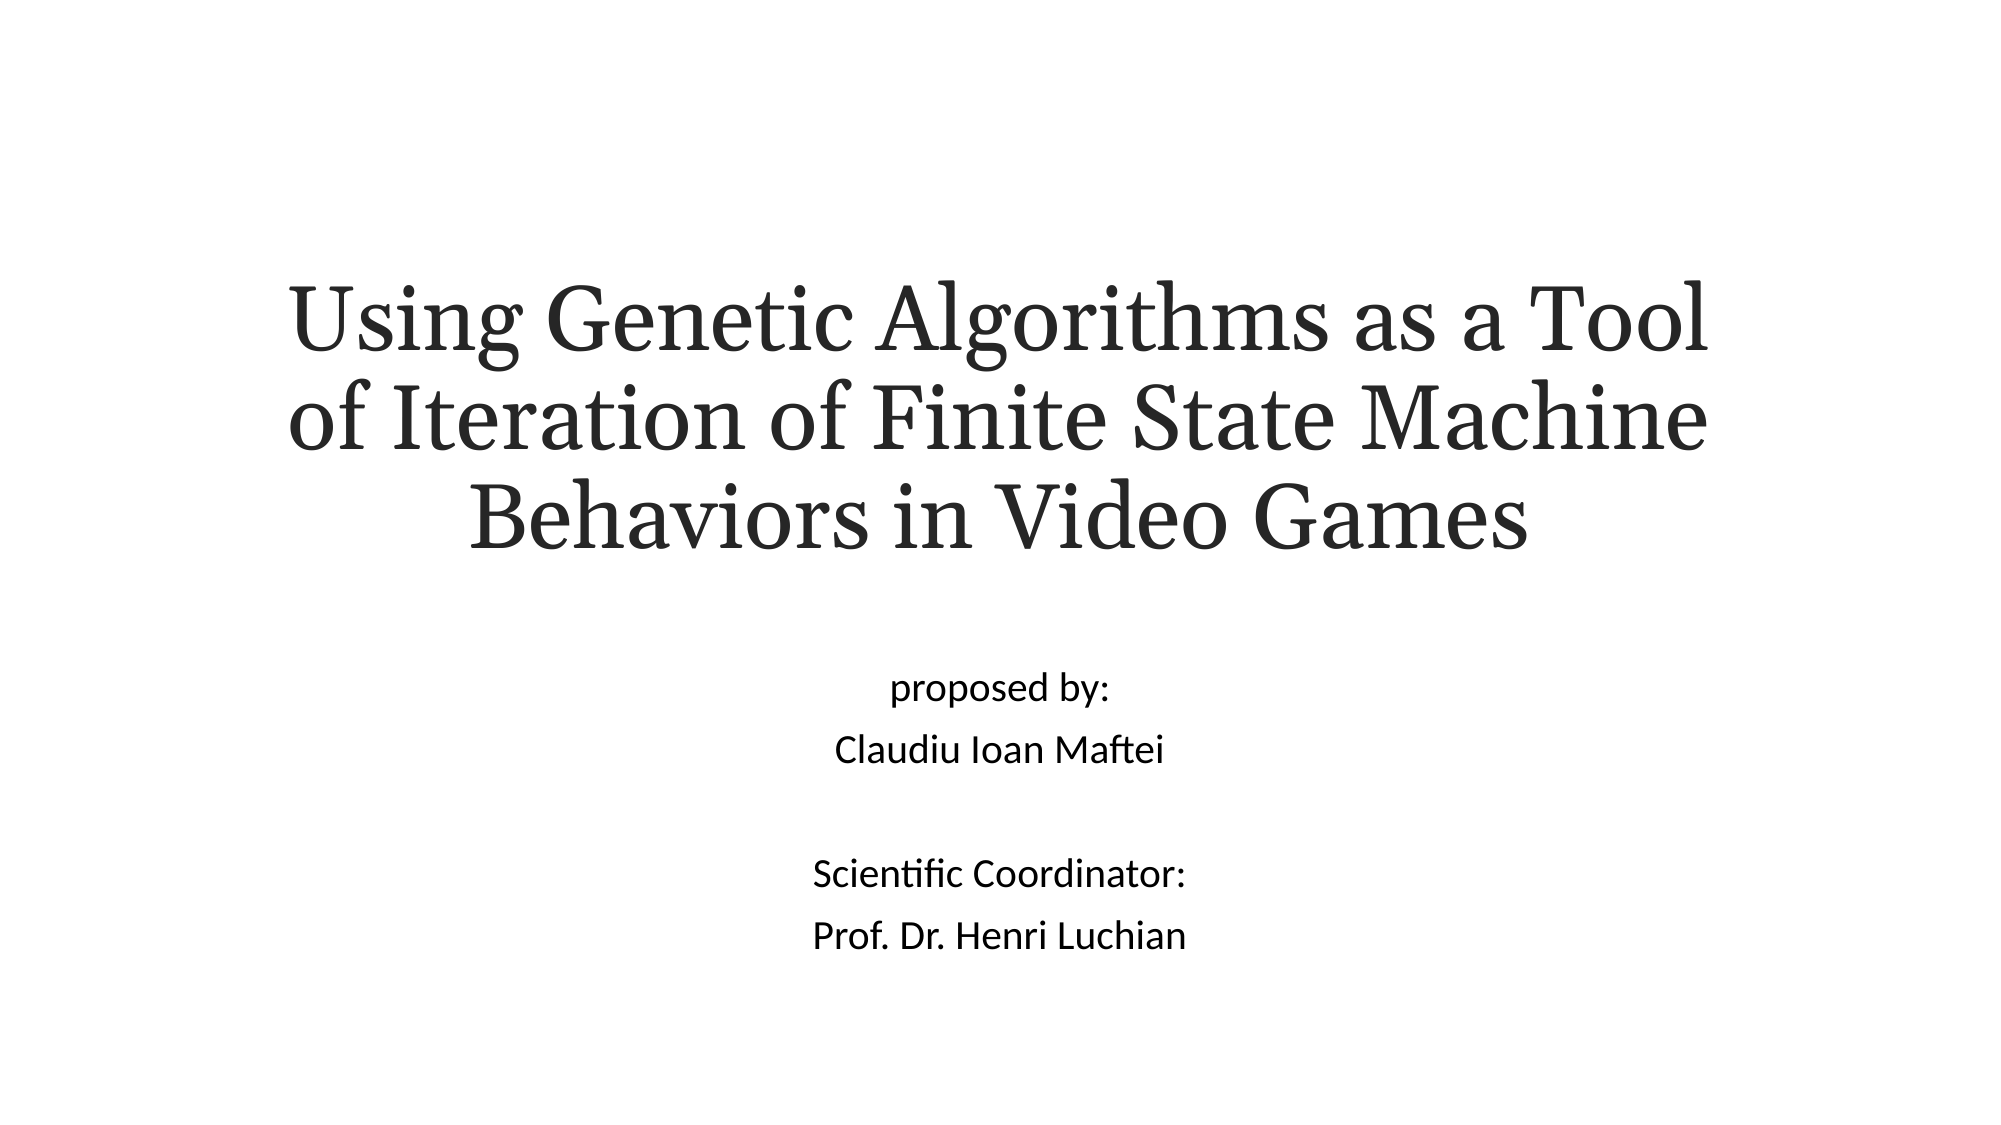

# Using Genetic Algorithms as a Tool of Iteration of Finite State Machine Behaviors in Video Games

proposed by:
Claudiu Ioan Maftei

Scientific Coordinator:
Prof. Dr. Henri Luchian